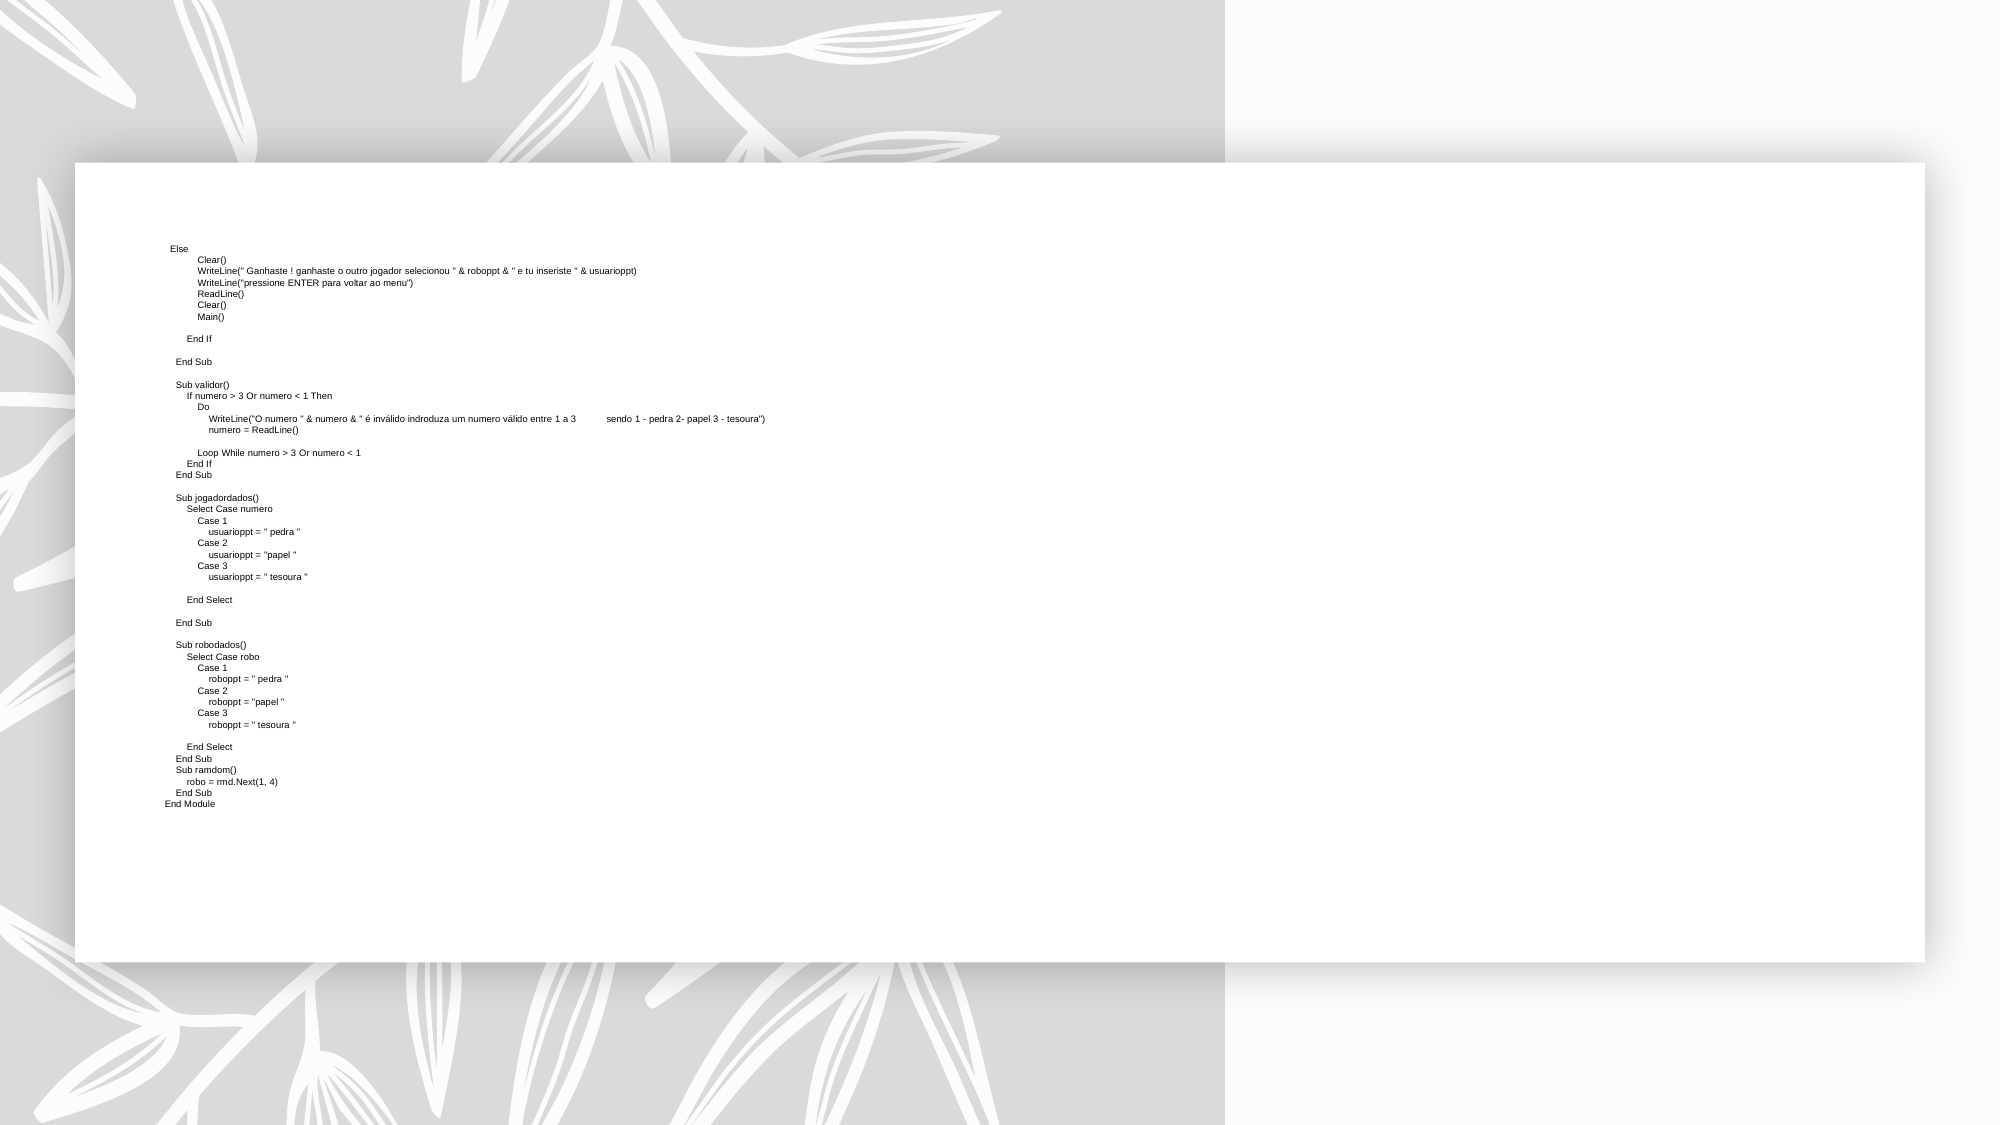

Else
            Clear()
            WriteLine(" Ganhaste ! ganhaste o outro jogador selecionou " & roboppt & " e tu inseriste " & usuarioppt)
            WriteLine("pressione ENTER para voltar ao menu")
            ReadLine()
            Clear()
            Main()

        End If

    End Sub

    Sub validor()
        If numero > 3 Or numero < 1 Then
            Do
                WriteLine("O numero " & numero & " é inválido indroduza um numero válido entre 1 a 3           sendo 1 - pedra 2- papel 3 - tesoura")
                numero = ReadLine()

            Loop While numero > 3 Or numero < 1
        End If
    End Sub

    Sub jogadordados()
        Select Case numero
            Case 1
                usuarioppt = " pedra "
            Case 2
                usuarioppt = "papel "
            Case 3
                usuarioppt = " tesoura "

        End Select

    End Sub

    Sub robodados()
        Select Case robo
            Case 1
                roboppt = " pedra "
            Case 2
                roboppt = "papel "
            Case 3
                roboppt = " tesoura "

        End Select
    End Sub
    Sub ramdom()
        robo = rmd.Next(1, 4)
    End Sub
End Module